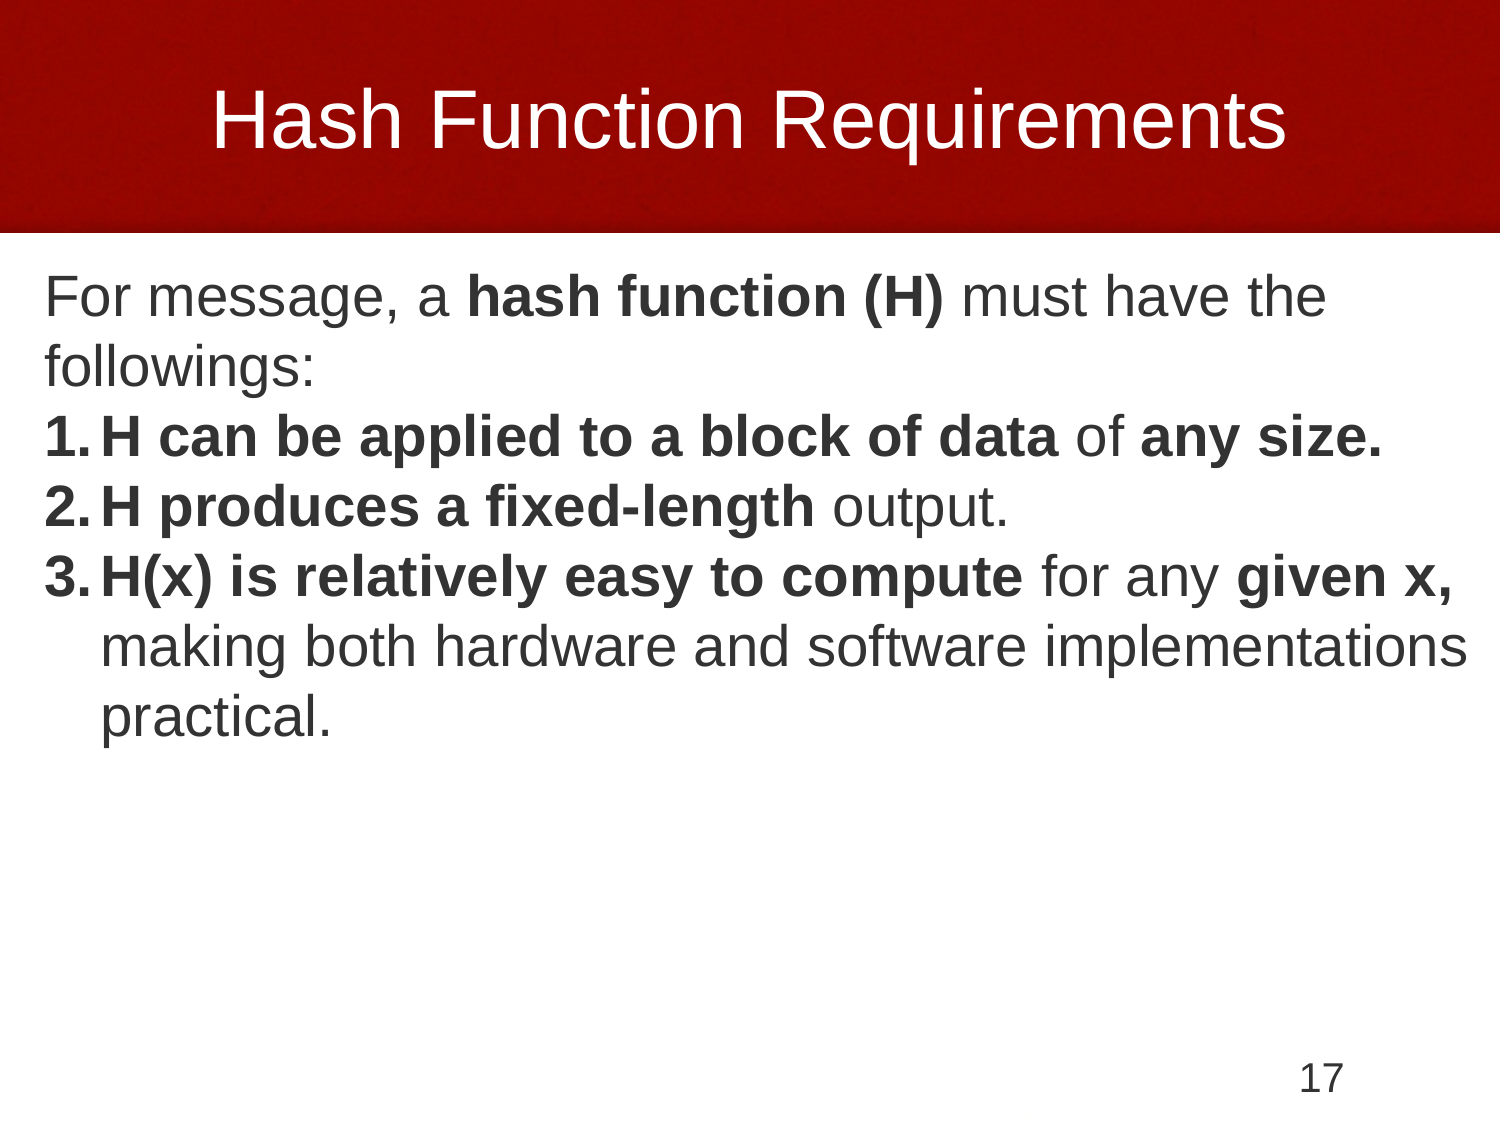

# Hash Function Requirements
For message, a hash function (H) must have the followings:
H can be applied to a block of data of any size.
H produces a fixed-length output.
H(x) is relatively easy to compute for any given x, making both hardware and software implementations practical.

17